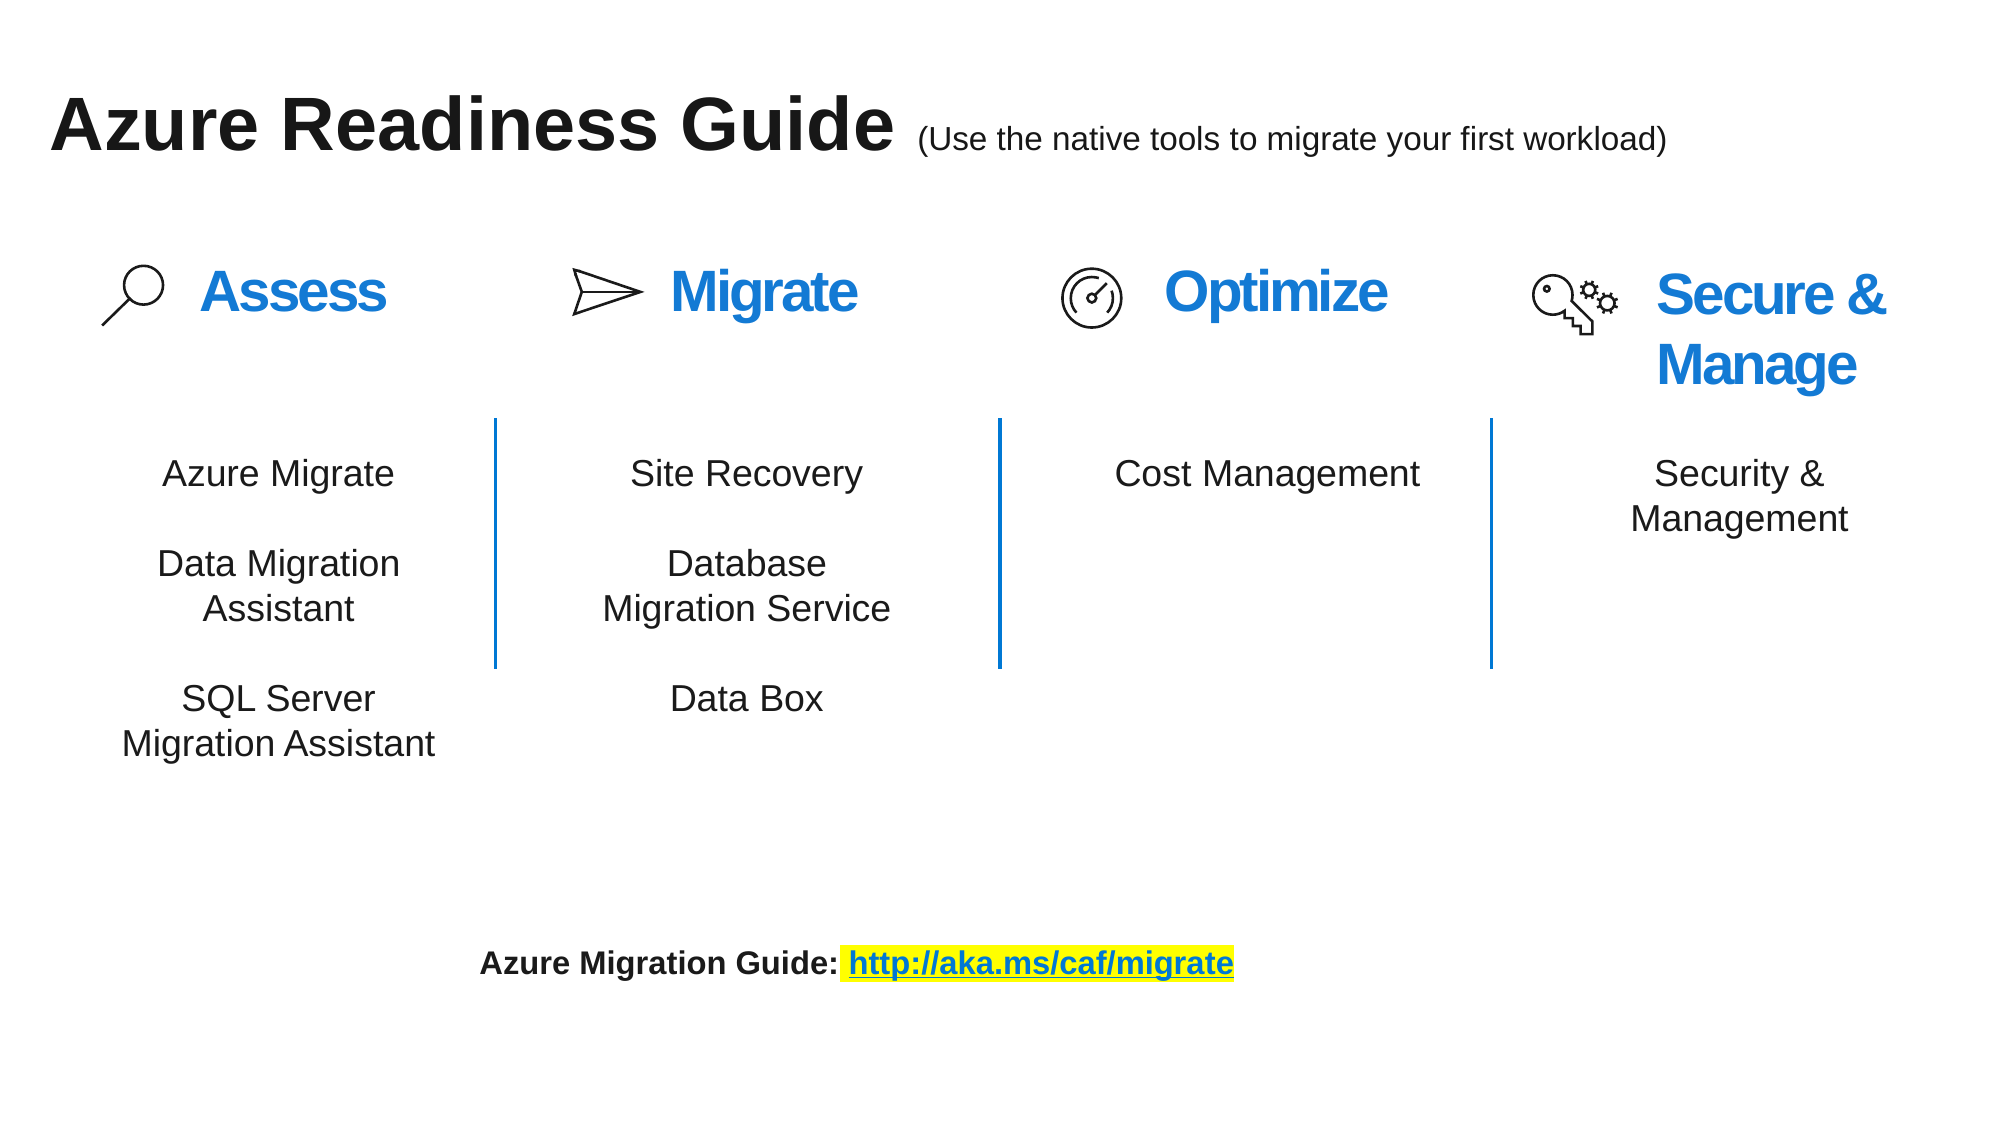

Azure Readiness Guide (Use the native tools to migrate your first workload)

Migrate

Assess
Optimize

Secure & Manage

Azure Migrate

Data Migration Assistant

SQL Server Migration Assistant
Security & Management
Site Recovery

Database Migration Service

Data Box

Cost Management
Azure Migration Guide: http://aka.ms/caf/migrate